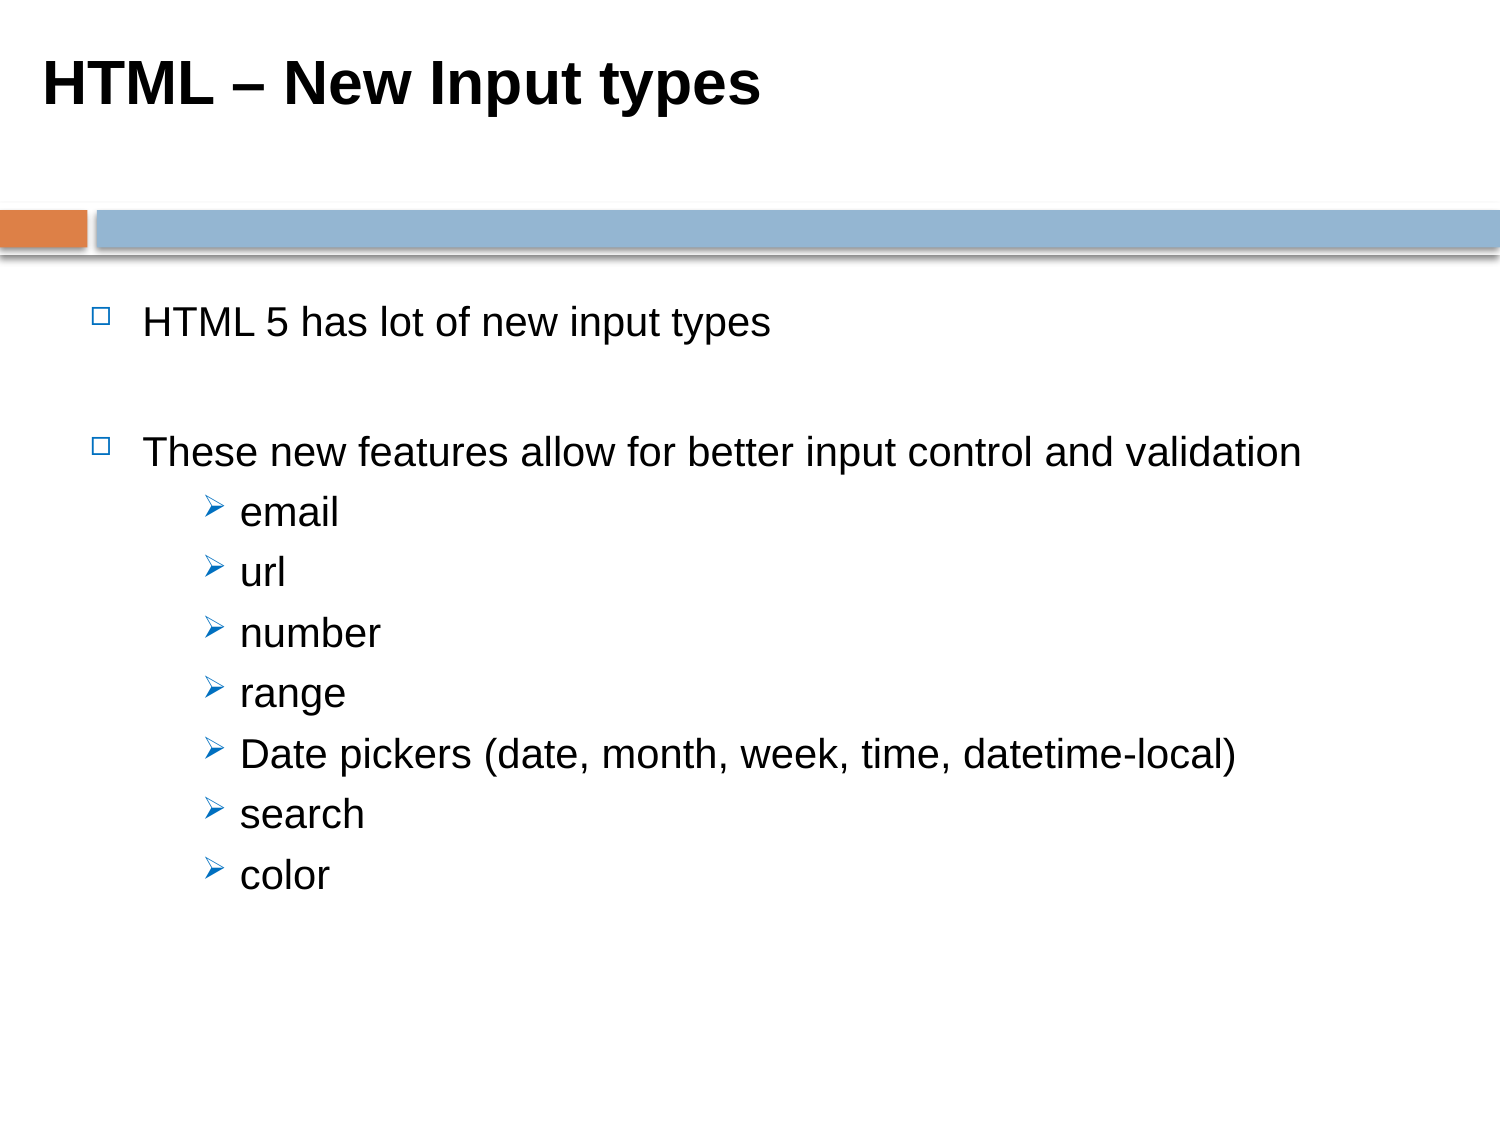

HTML – New Input types
HTML 5 has lot of new input types

These new features allow for better input control and validation
email
url
number
range
Date pickers (date, month, week, time, datetime-local)
search
color